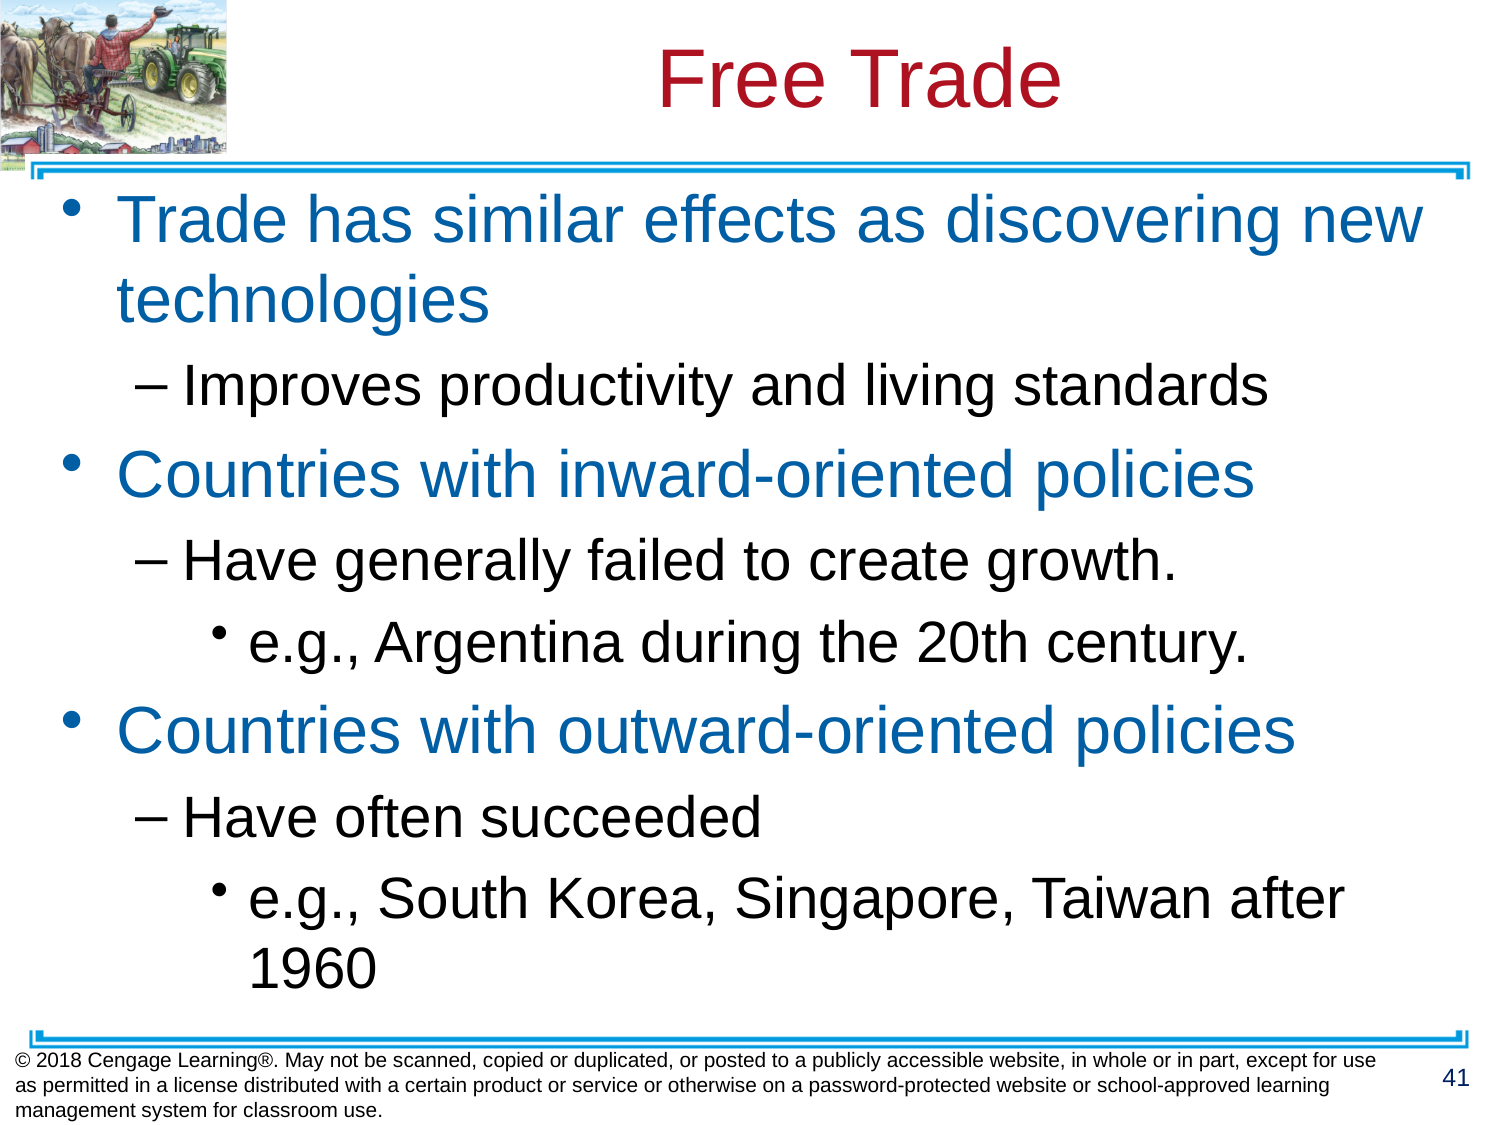

# Free Trade
Trade has similar effects as discovering new technologies
Improves productivity and living standards
Countries with inward-oriented policies
Have generally failed to create growth.
e.g., Argentina during the 20th century.
Countries with outward-oriented policies
Have often succeeded
e.g., South Korea, Singapore, Taiwan after 1960
© 2018 Cengage Learning®. May not be scanned, copied or duplicated, or posted to a publicly accessible website, in whole or in part, except for use as permitted in a license distributed with a certain product or service or otherwise on a password-protected website or school-approved learning management system for classroom use.
41